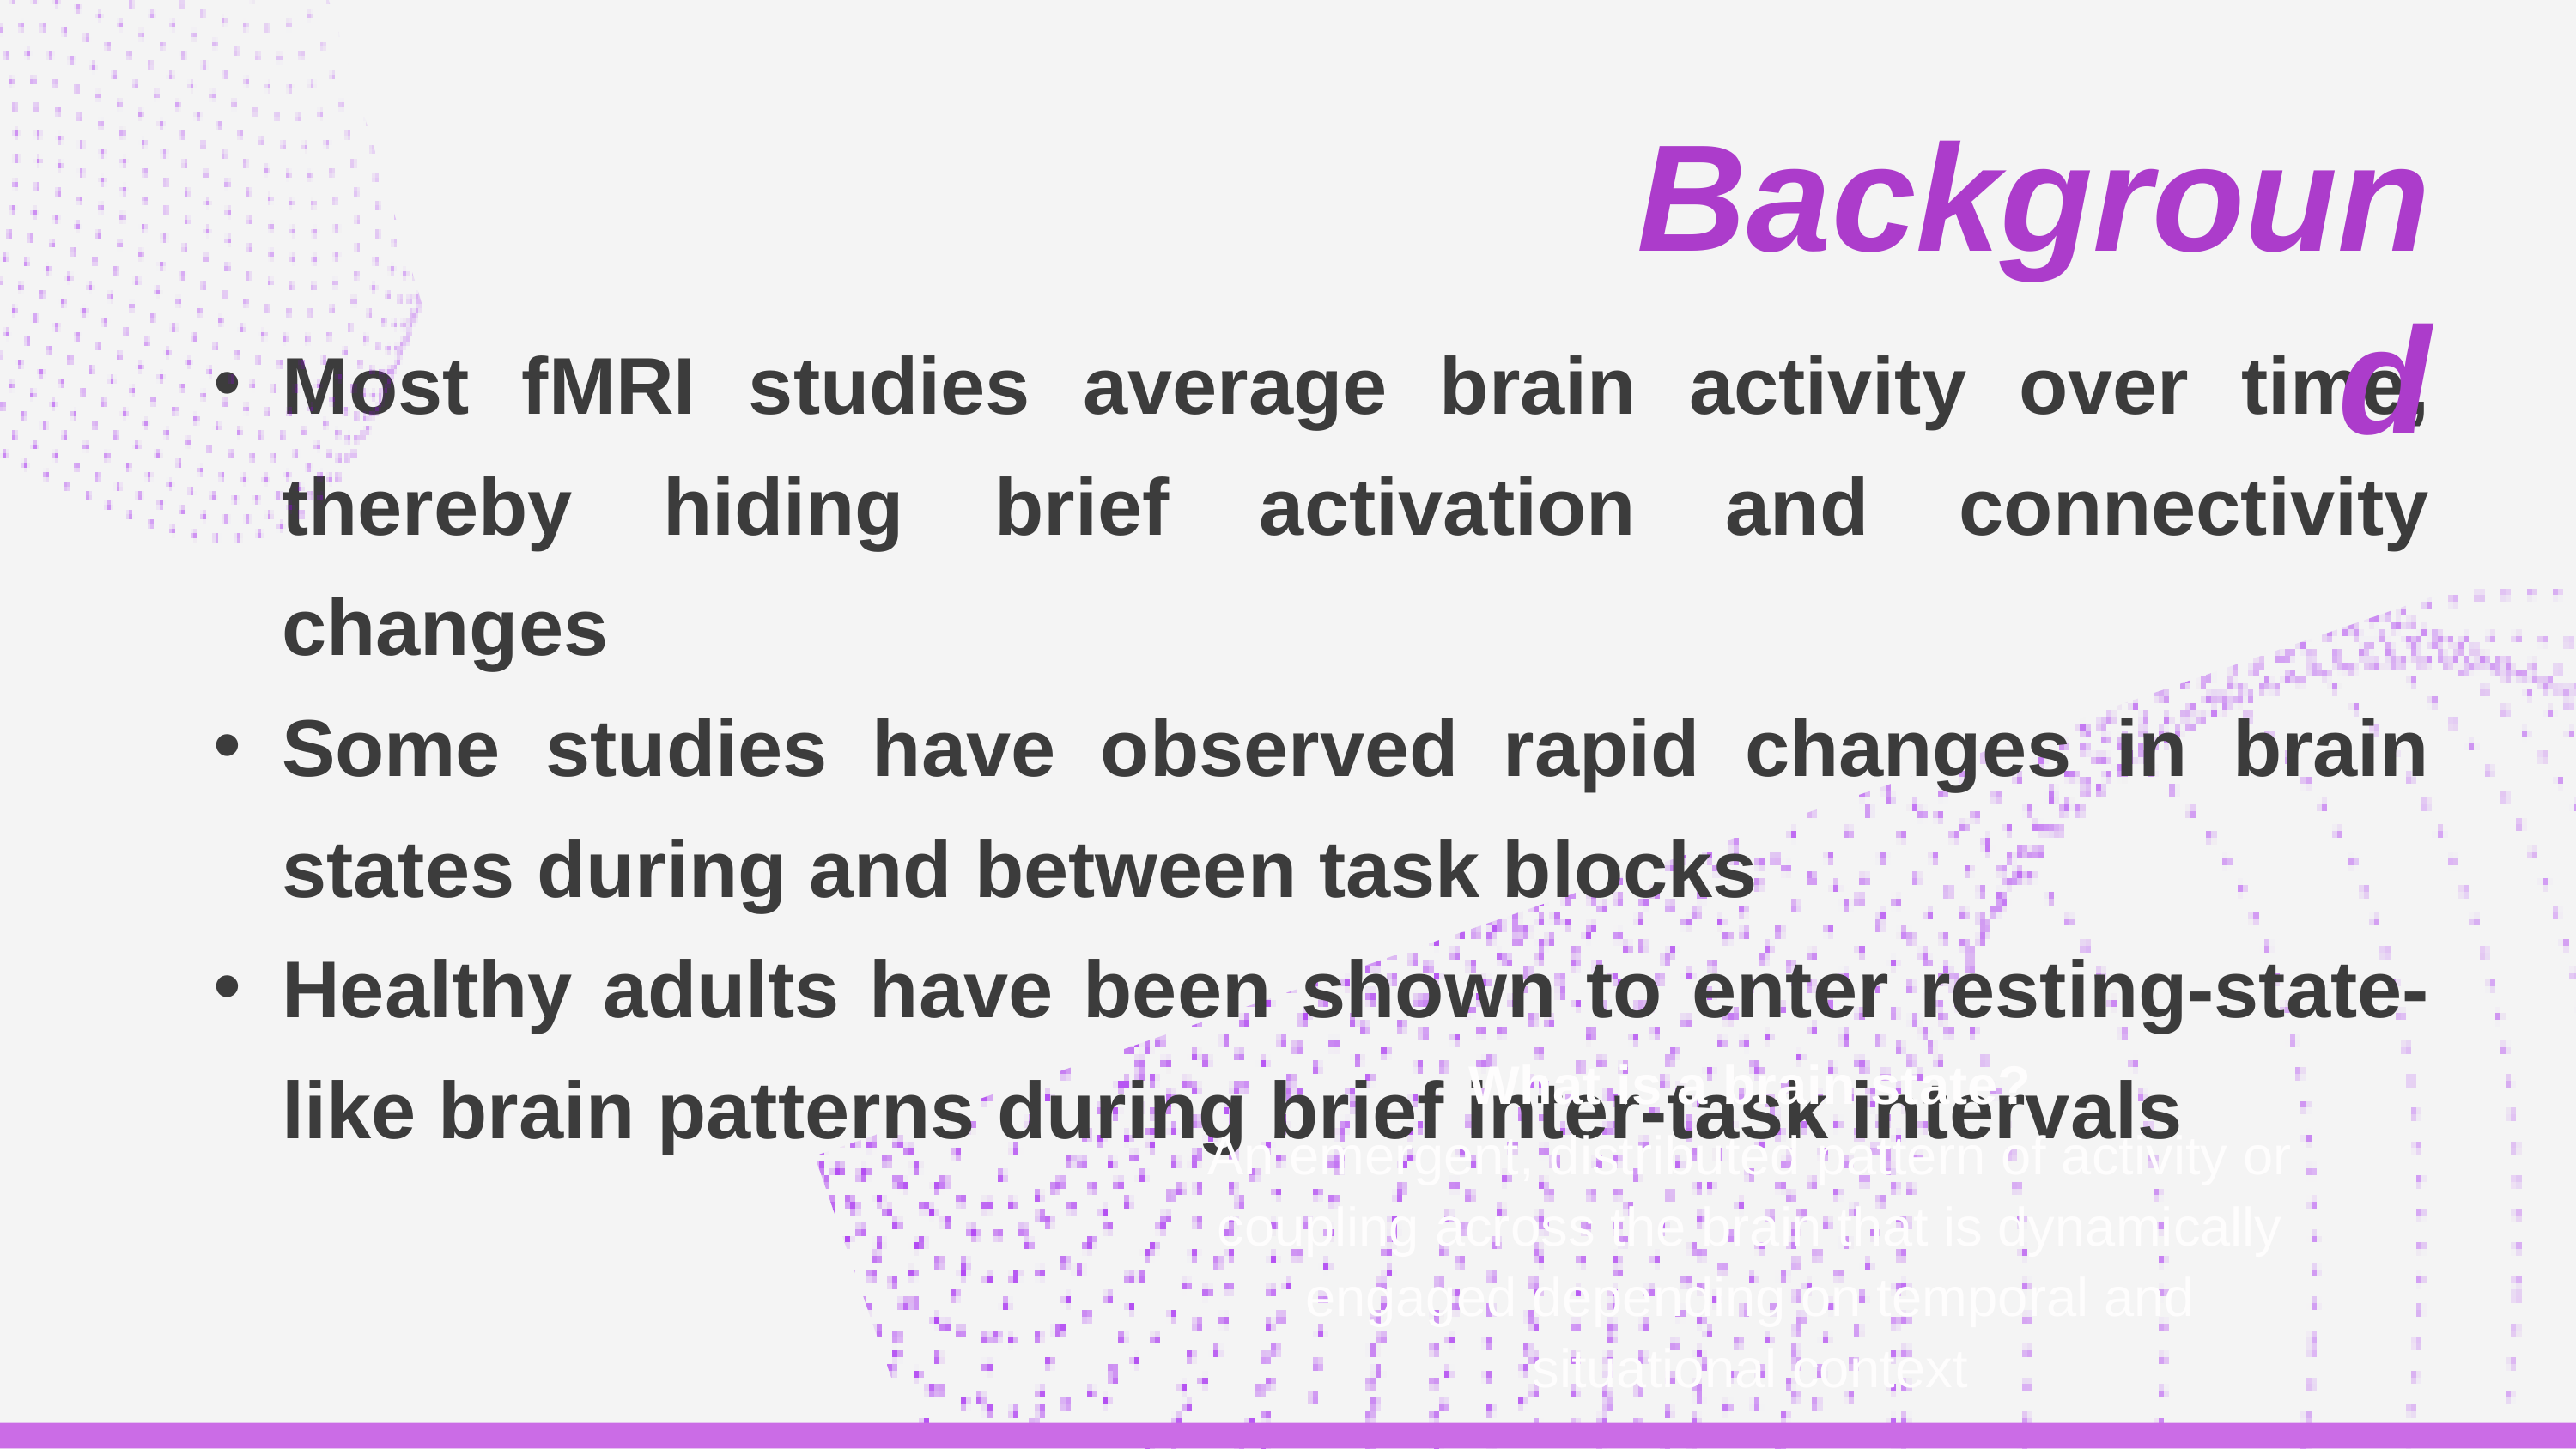

Background
Most fMRI studies average brain activity over time, thereby hiding brief activation and connectivity changes
Some studies have observed rapid changes in brain states during and between task blocks
Healthy adults have been shown to enter resting-state-like brain patterns during brief inter-task intervals

What is a brain state?
An emergent, distributed pattern of activity or coupling across the brain that is dynamically engaged depending on temporal and situational context